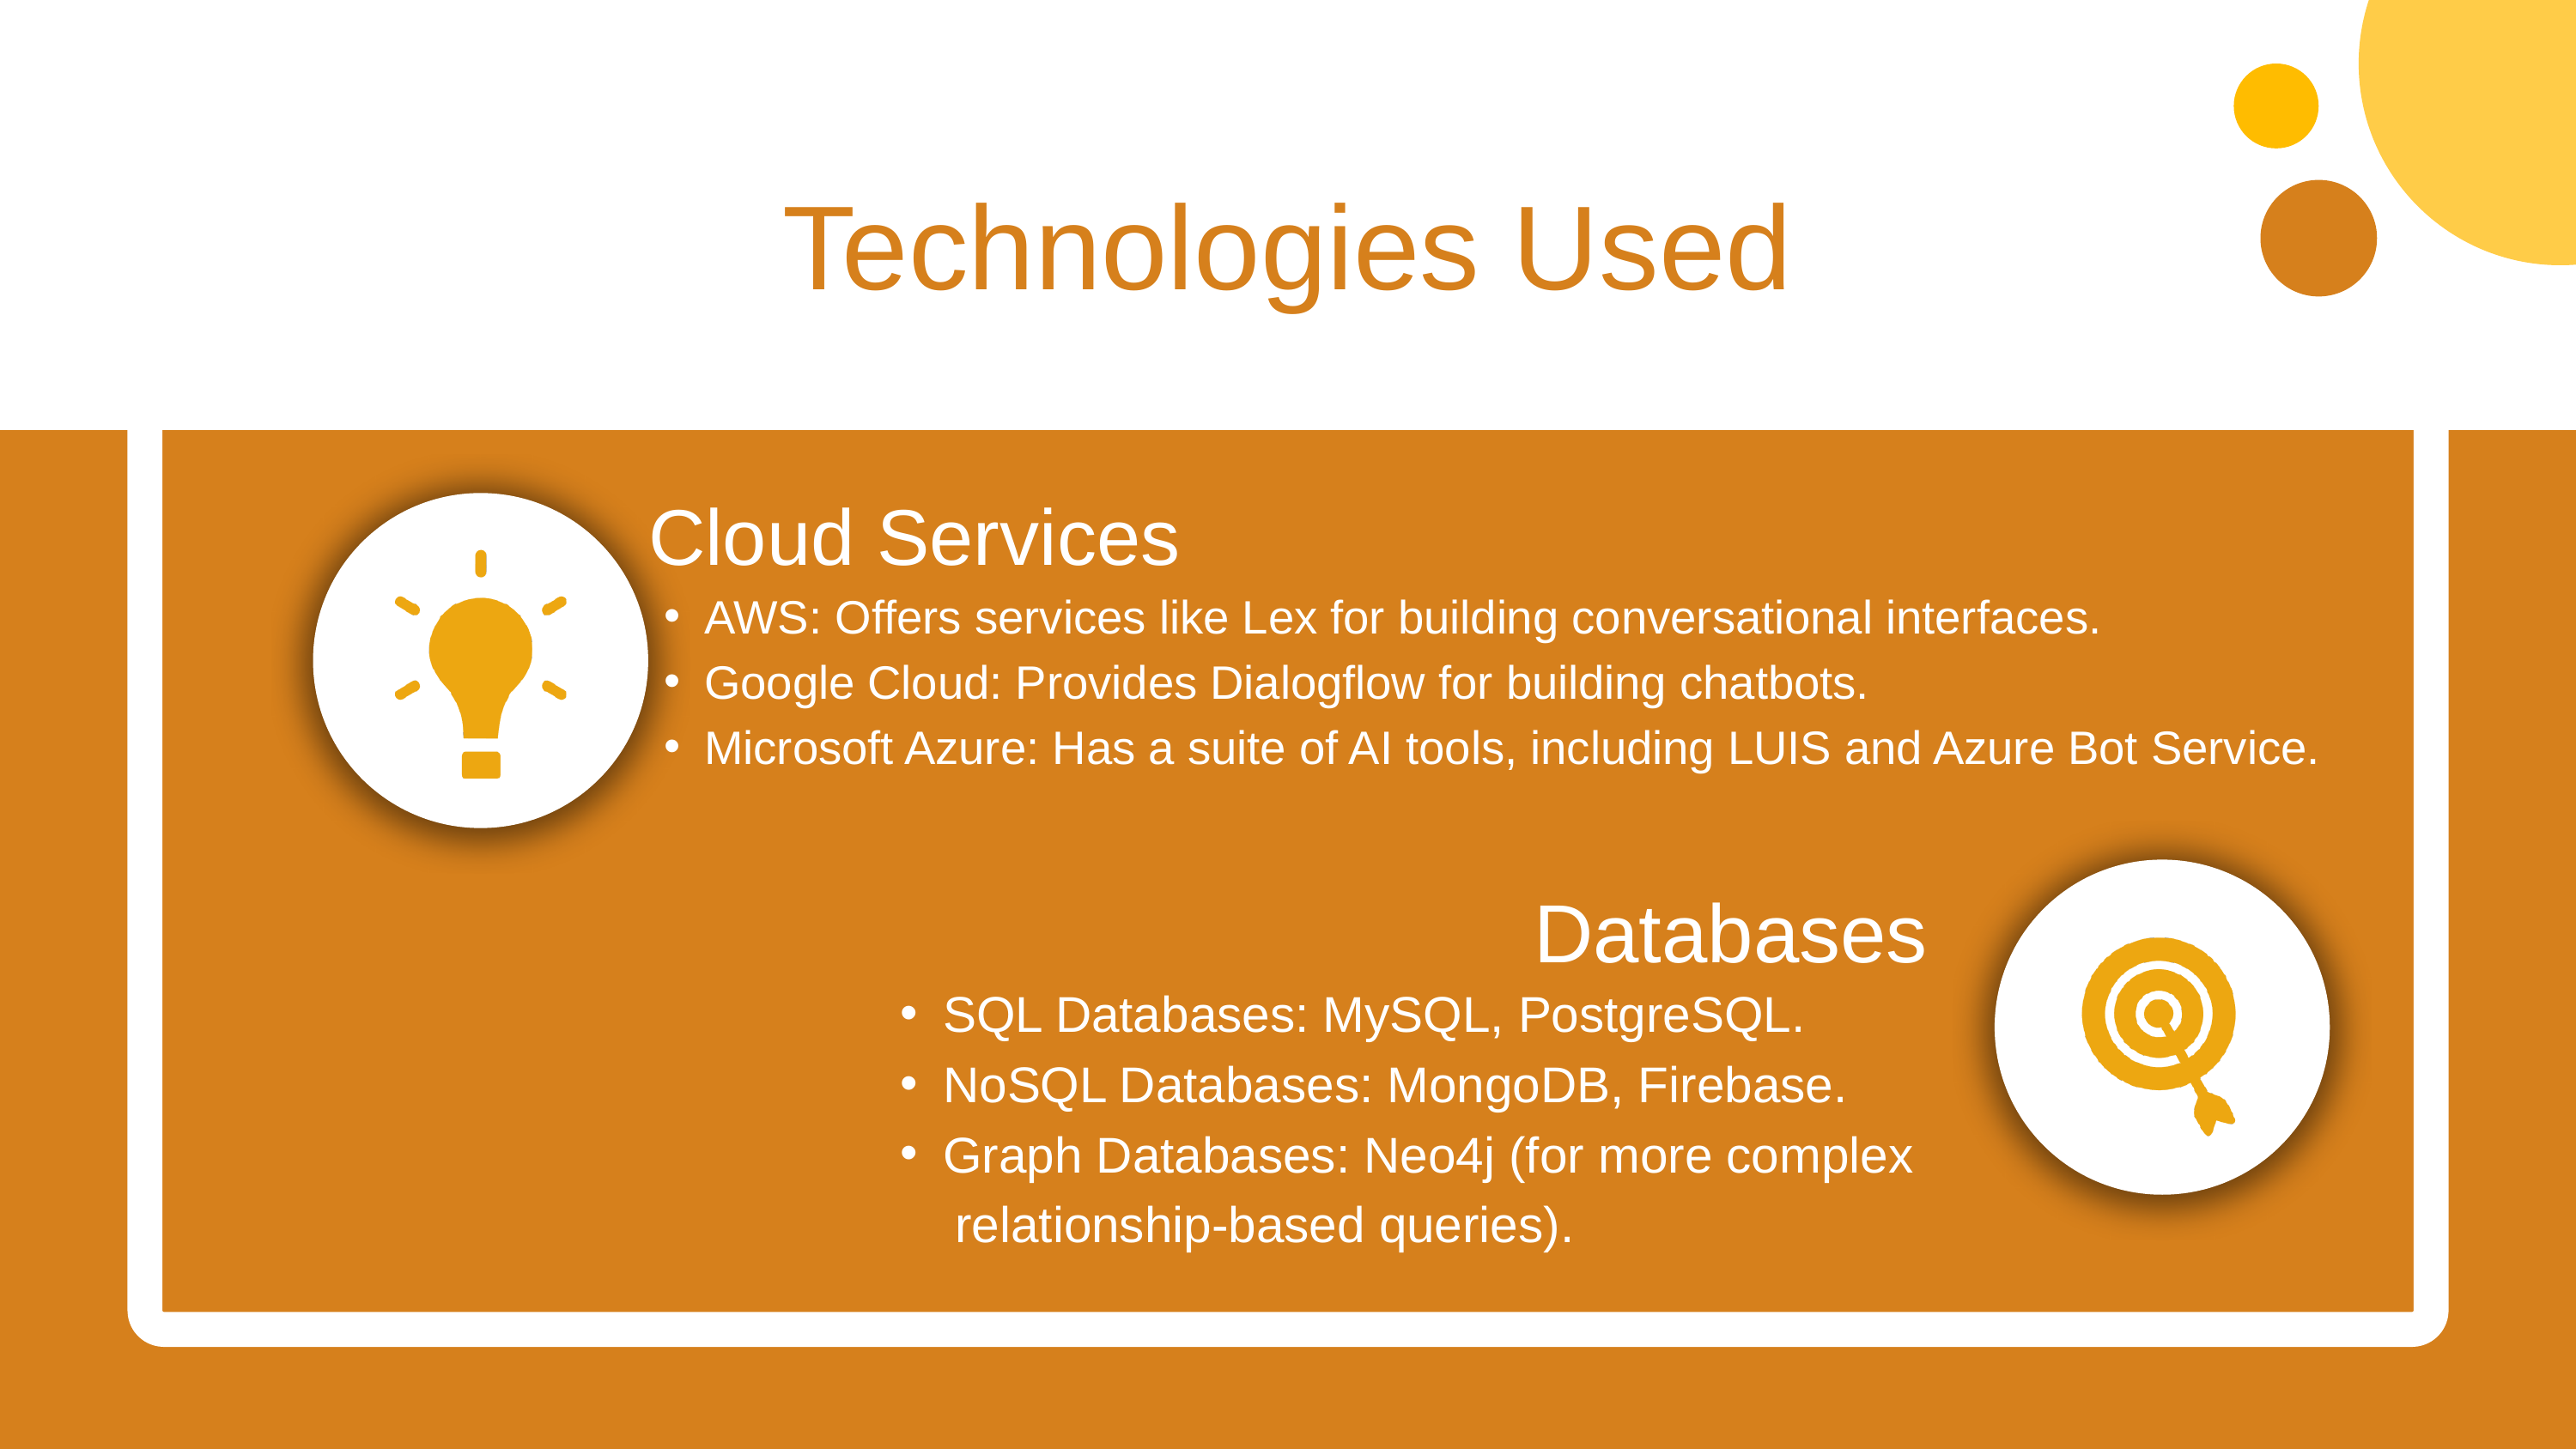

Technologies Used

Cloud Services

AWS: Offers services like Lex for building conversational interfaces.
Google Cloud: Provides Dialogflow for building chatbots.
Microsoft Azure: Has a suite of AI tools, including LUIS and Azure Bot Service.

Databases

SQL Databases: MySQL, PostgreSQL.
NoSQL Databases: MongoDB, Firebase.
Graph Databases: Neo4j (for more complex
       relationship-based queries).